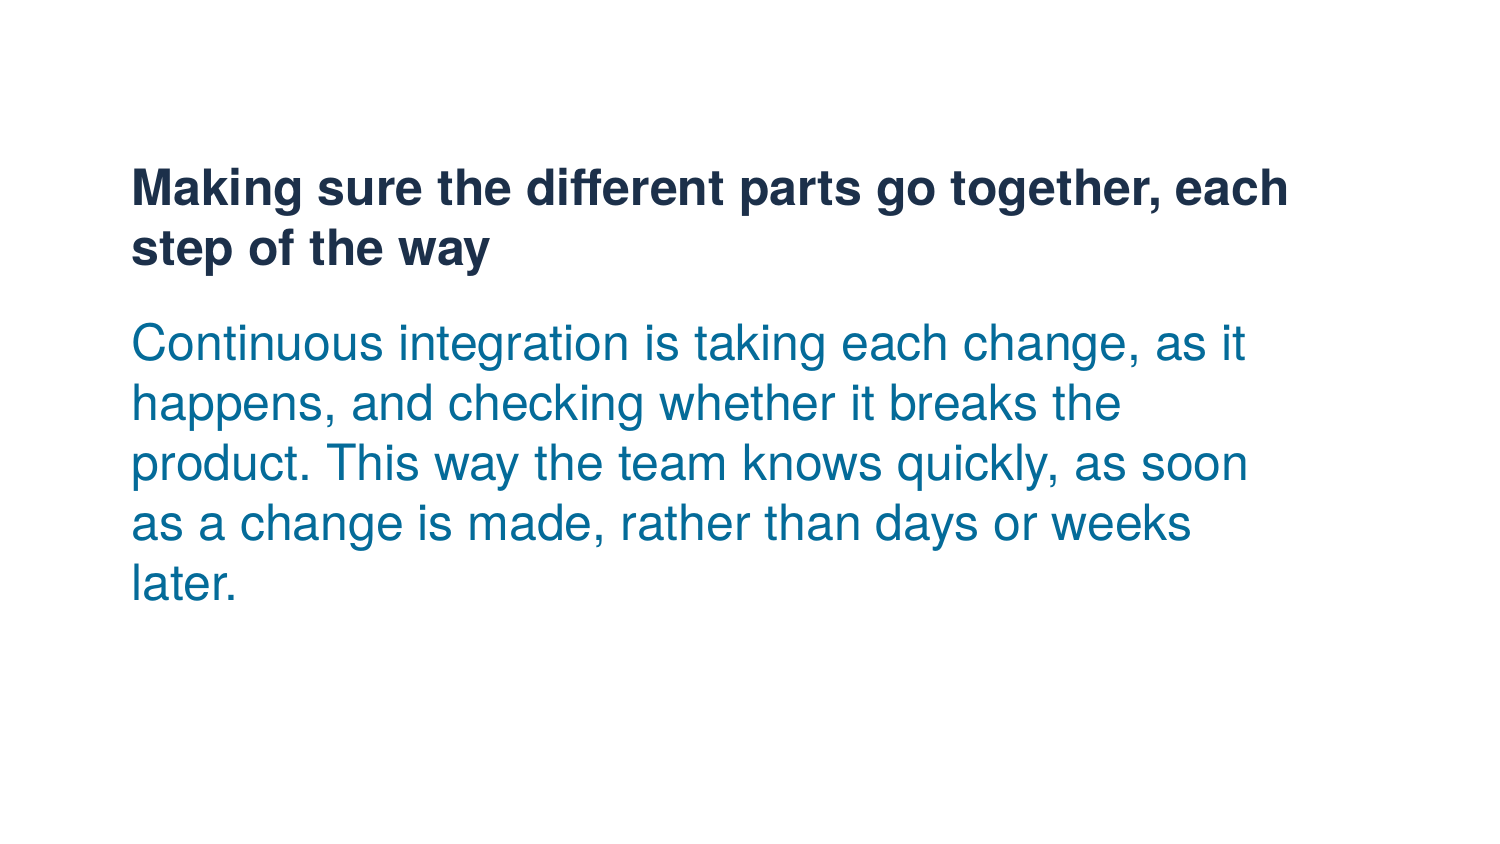

# Making sure the different parts go together, each step of the way
Continuous integration is taking each change, as it happens, and checking whether it breaks the product. This way the team knows quickly, as soon as a change is made, rather than days or weeks later.